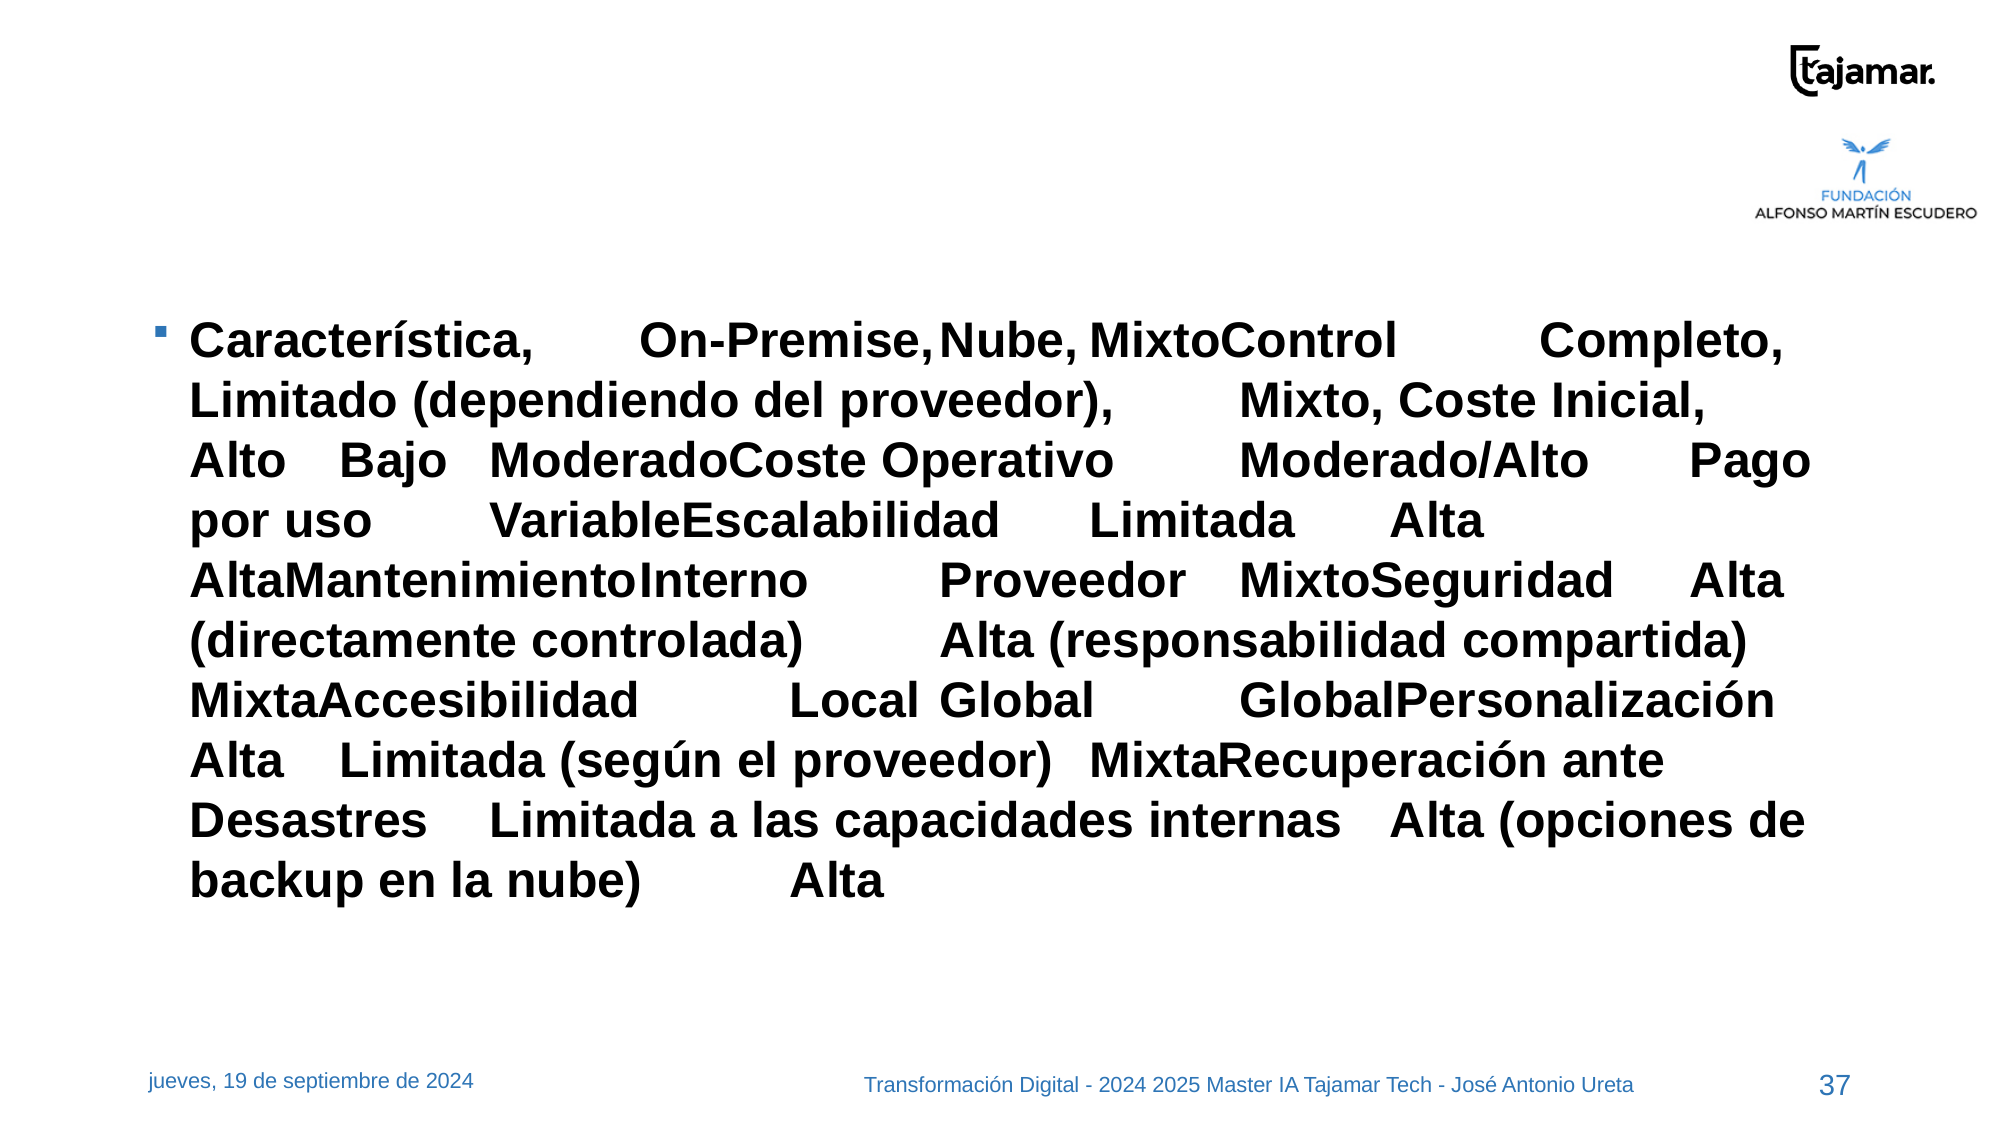

#
Característica,	On-Premise,	Nube,	MixtoControl	Completo,	Limitado (dependiendo del proveedor),	Mixto, Coste Inicial,	Alto	Bajo	ModeradoCoste Operativo	Moderado/Alto	Pago por uso	VariableEscalabilidad	Limitada	Alta	AltaMantenimiento	Interno	Proveedor	MixtoSeguridad	Alta (directamente controlada)	Alta (responsabilidad compartida)	MixtaAccesibilidad	Local	Global	GlobalPersonalización	Alta	Limitada (según el proveedor)	MixtaRecuperación ante Desastres	Limitada a las capacidades internas	Alta (opciones de backup en la nube)	Alta
jueves, 19 de septiembre de 2024
Transformación Digital - 2024 2025 Master IA Tajamar Tech - José Antonio Ureta
37